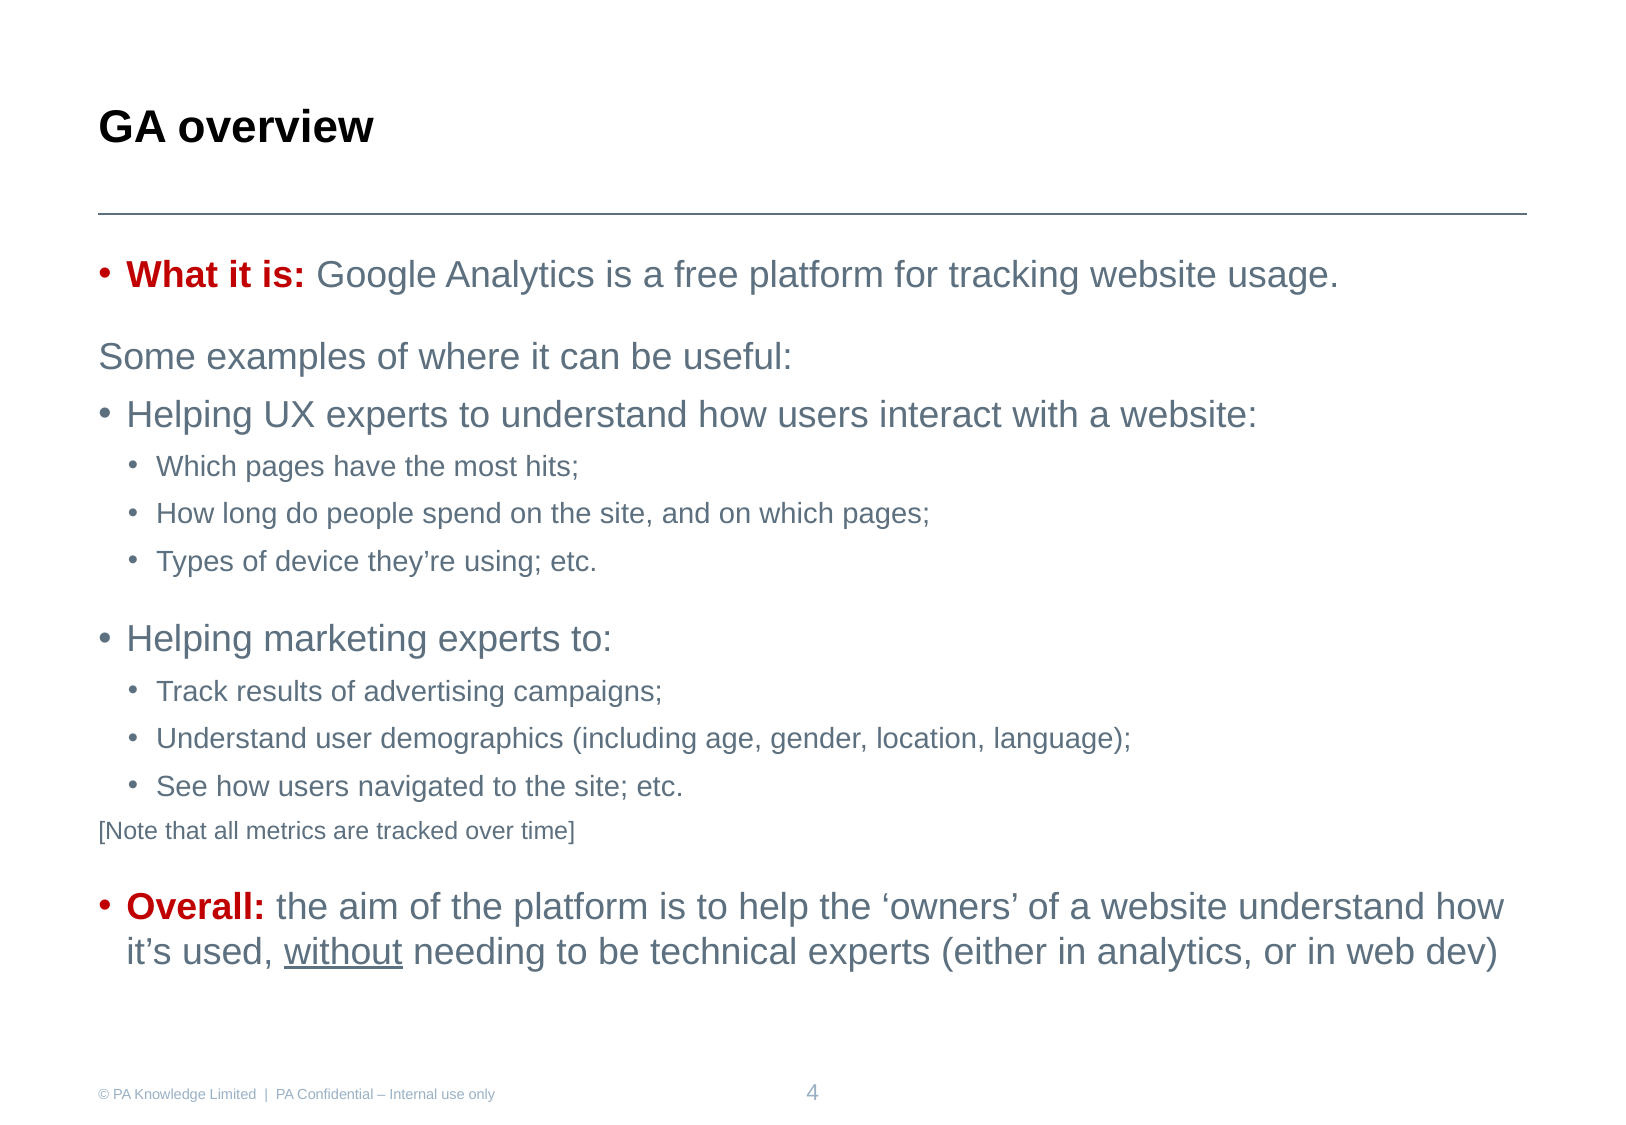

GA overview
What it is: Google Analytics is a free platform for tracking website usage.
Some examples of where it can be useful:
Helping UX experts to understand how users interact with a website:
Which pages have the most hits;
How long do people spend on the site, and on which pages;
Types of device they’re using; etc.
Helping marketing experts to:
Track results of advertising campaigns;
Understand user demographics (including age, gender, location, language);
See how users navigated to the site; etc.
[Note that all metrics are tracked over time]
Overall: the aim of the platform is to help the ‘owners’ of a website understand how it’s used, without needing to be technical experts (either in analytics, or in web dev)